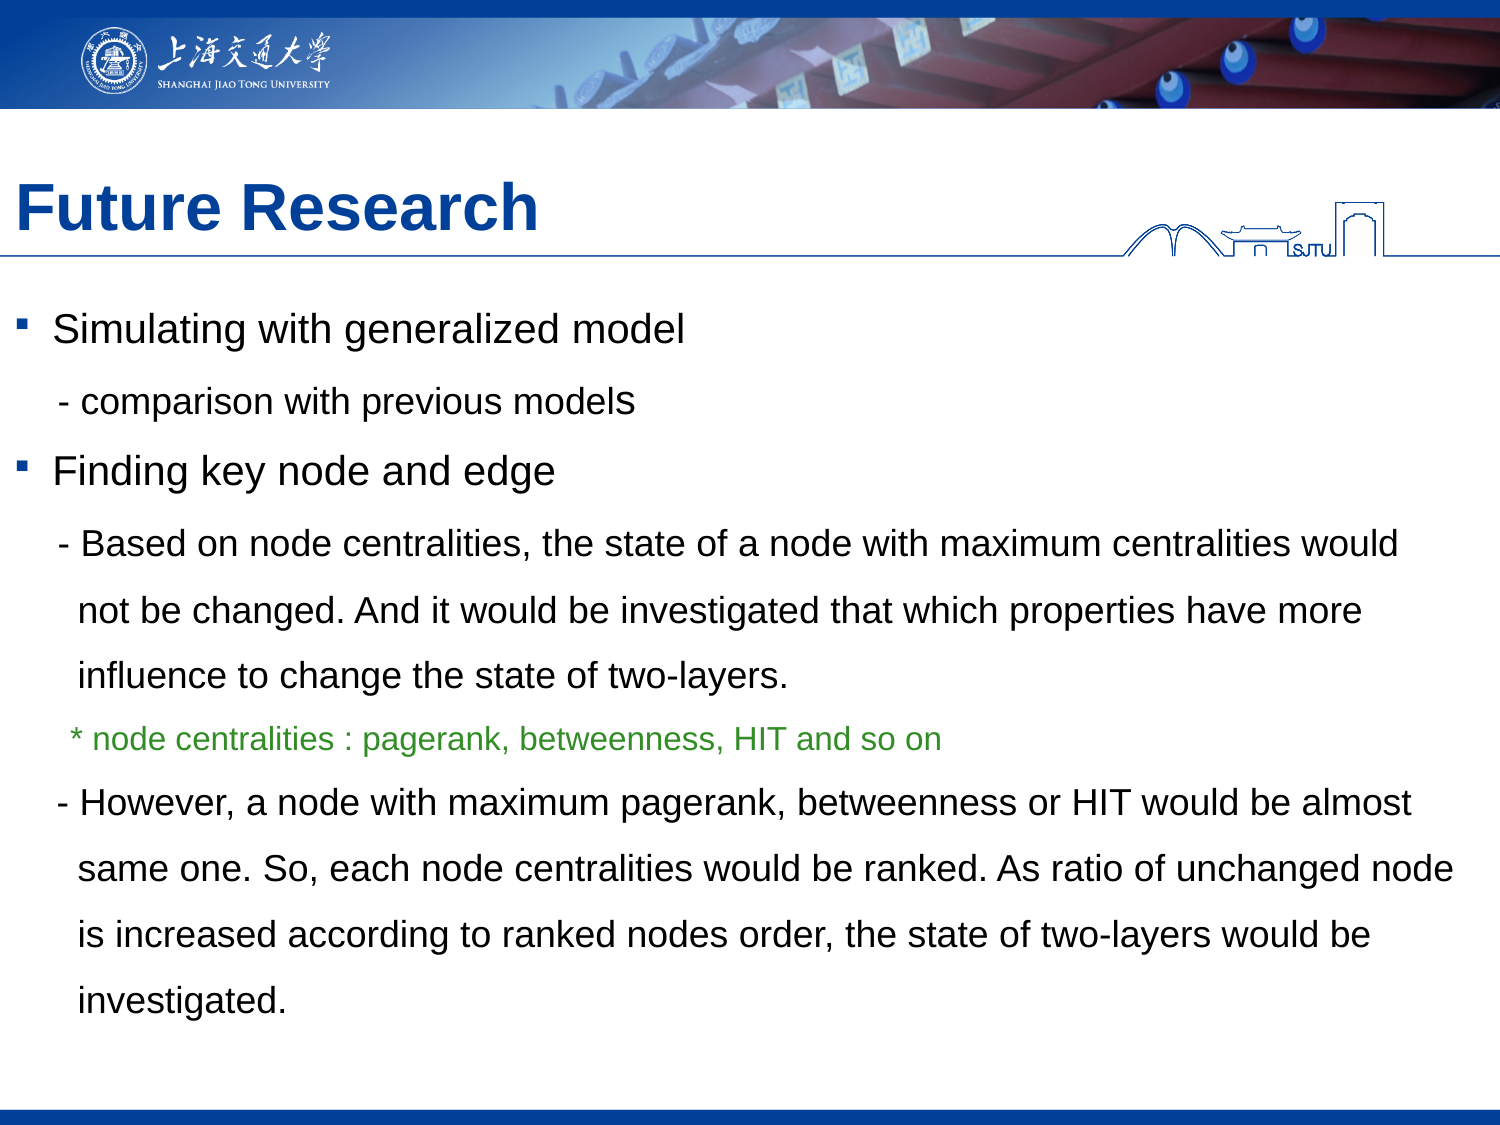

# Future Research
Simulating with generalized model
    - comparison with previous models
Finding key node and edge
    - Based on node centralities, the state of a node with maximum centralities would
      not be changed. And it would be investigated that which properties have more
      influence to change the state of two-layers.
      * node centralities : pagerank, betweenness, HIT and so on
    - However, a node with maximum pagerank, betweenness or HIT would be almost
      same one. So, each node centralities would be ranked. As ratio of unchanged node
      is increased according to ranked nodes order, the state of two-layers would be
      investigated.